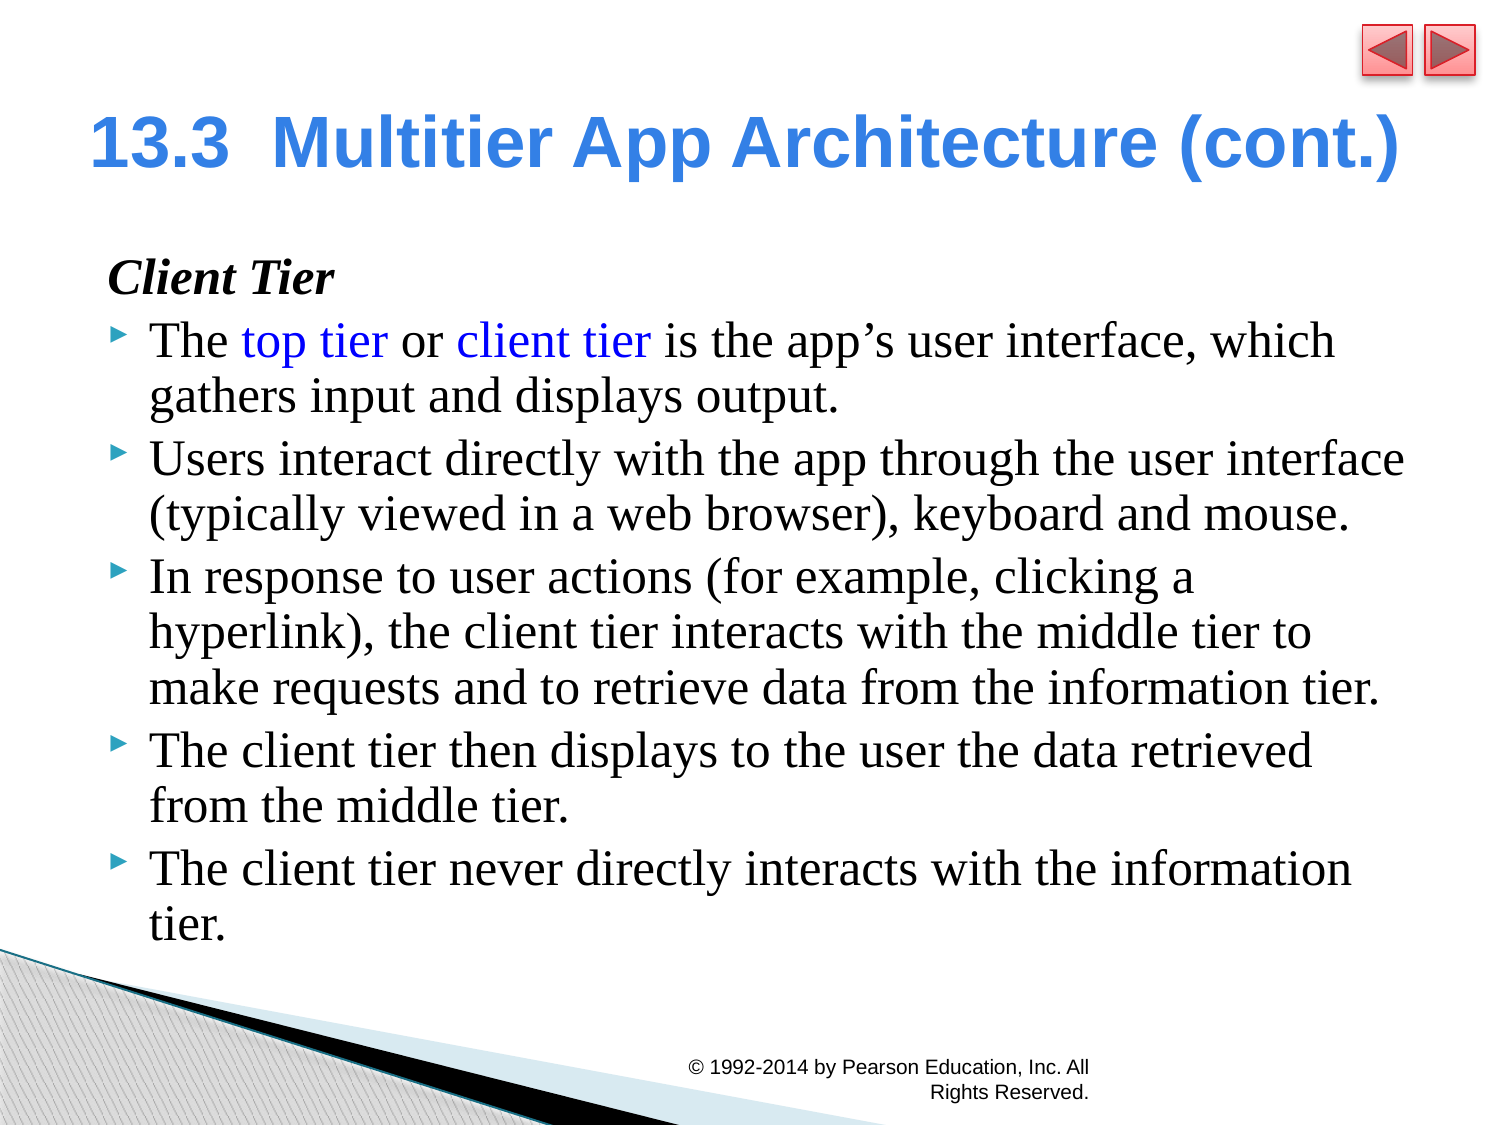

# 13.3  Multitier App Architecture (cont.)
Client Tier
The top tier or client tier is the app’s user interface, which gathers input and displays output.
Users interact directly with the app through the user interface (typically viewed in a web browser), keyboard and mouse.
In response to user actions (for example, clicking a hyperlink), the client tier interacts with the middle tier to make requests and to retrieve data from the information tier.
The client tier then displays to the user the data retrieved from the middle tier.
The client tier never directly interacts with the information tier.
© 1992-2014 by Pearson Education, Inc. All Rights Reserved.